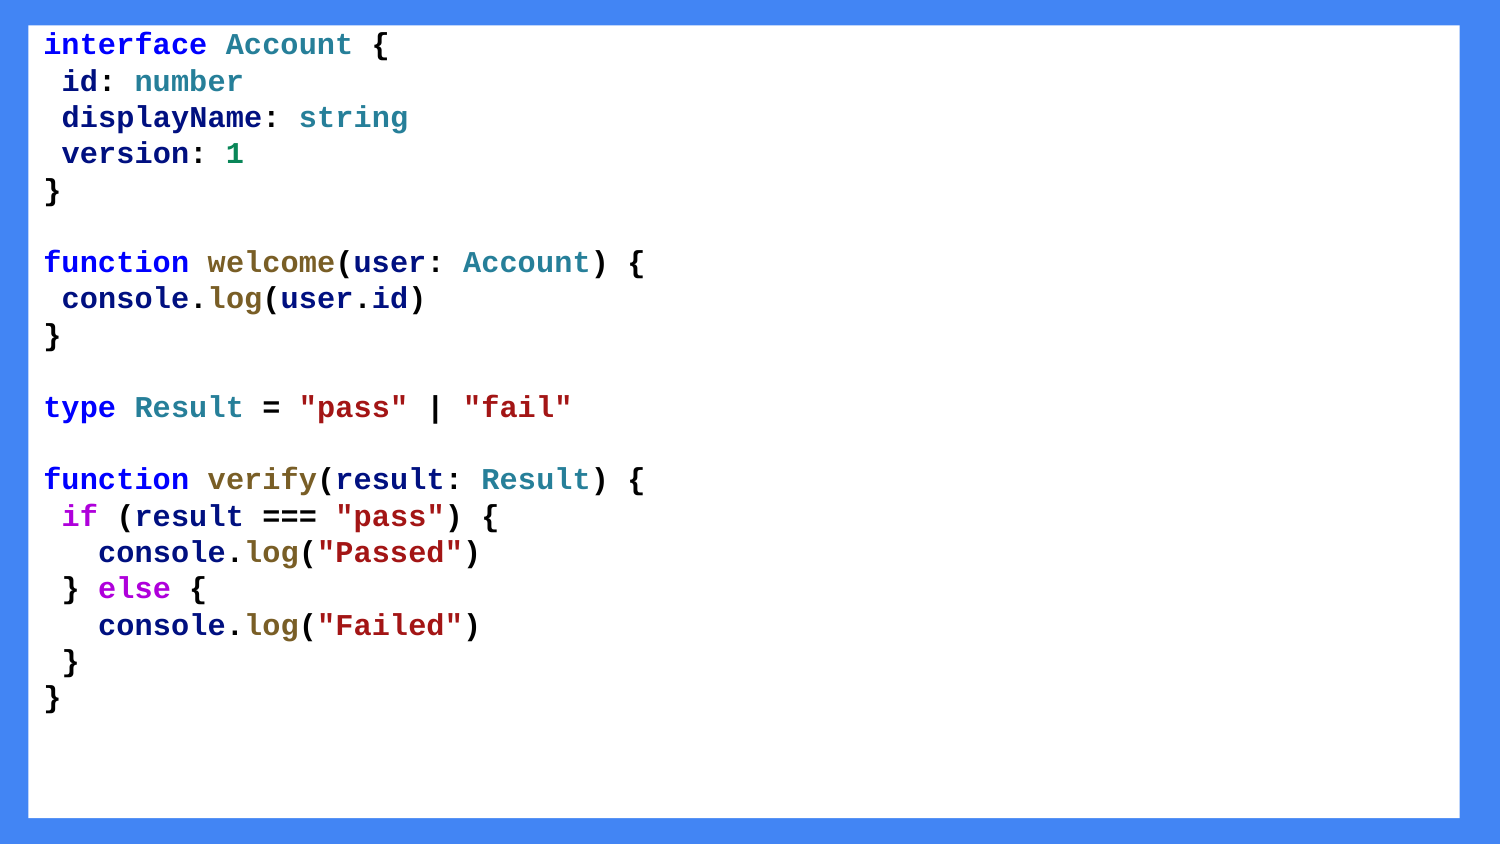

# interface Account {
 id: number
 displayName: string
 version: 1
}

function welcome(user: Account) {
 console.log(user.id)
}

type Result = "pass" | "fail"

function verify(result: Result) {
 if (result === "pass") {
   console.log("Passed")
 } else {
   console.log("Failed")
 }
}